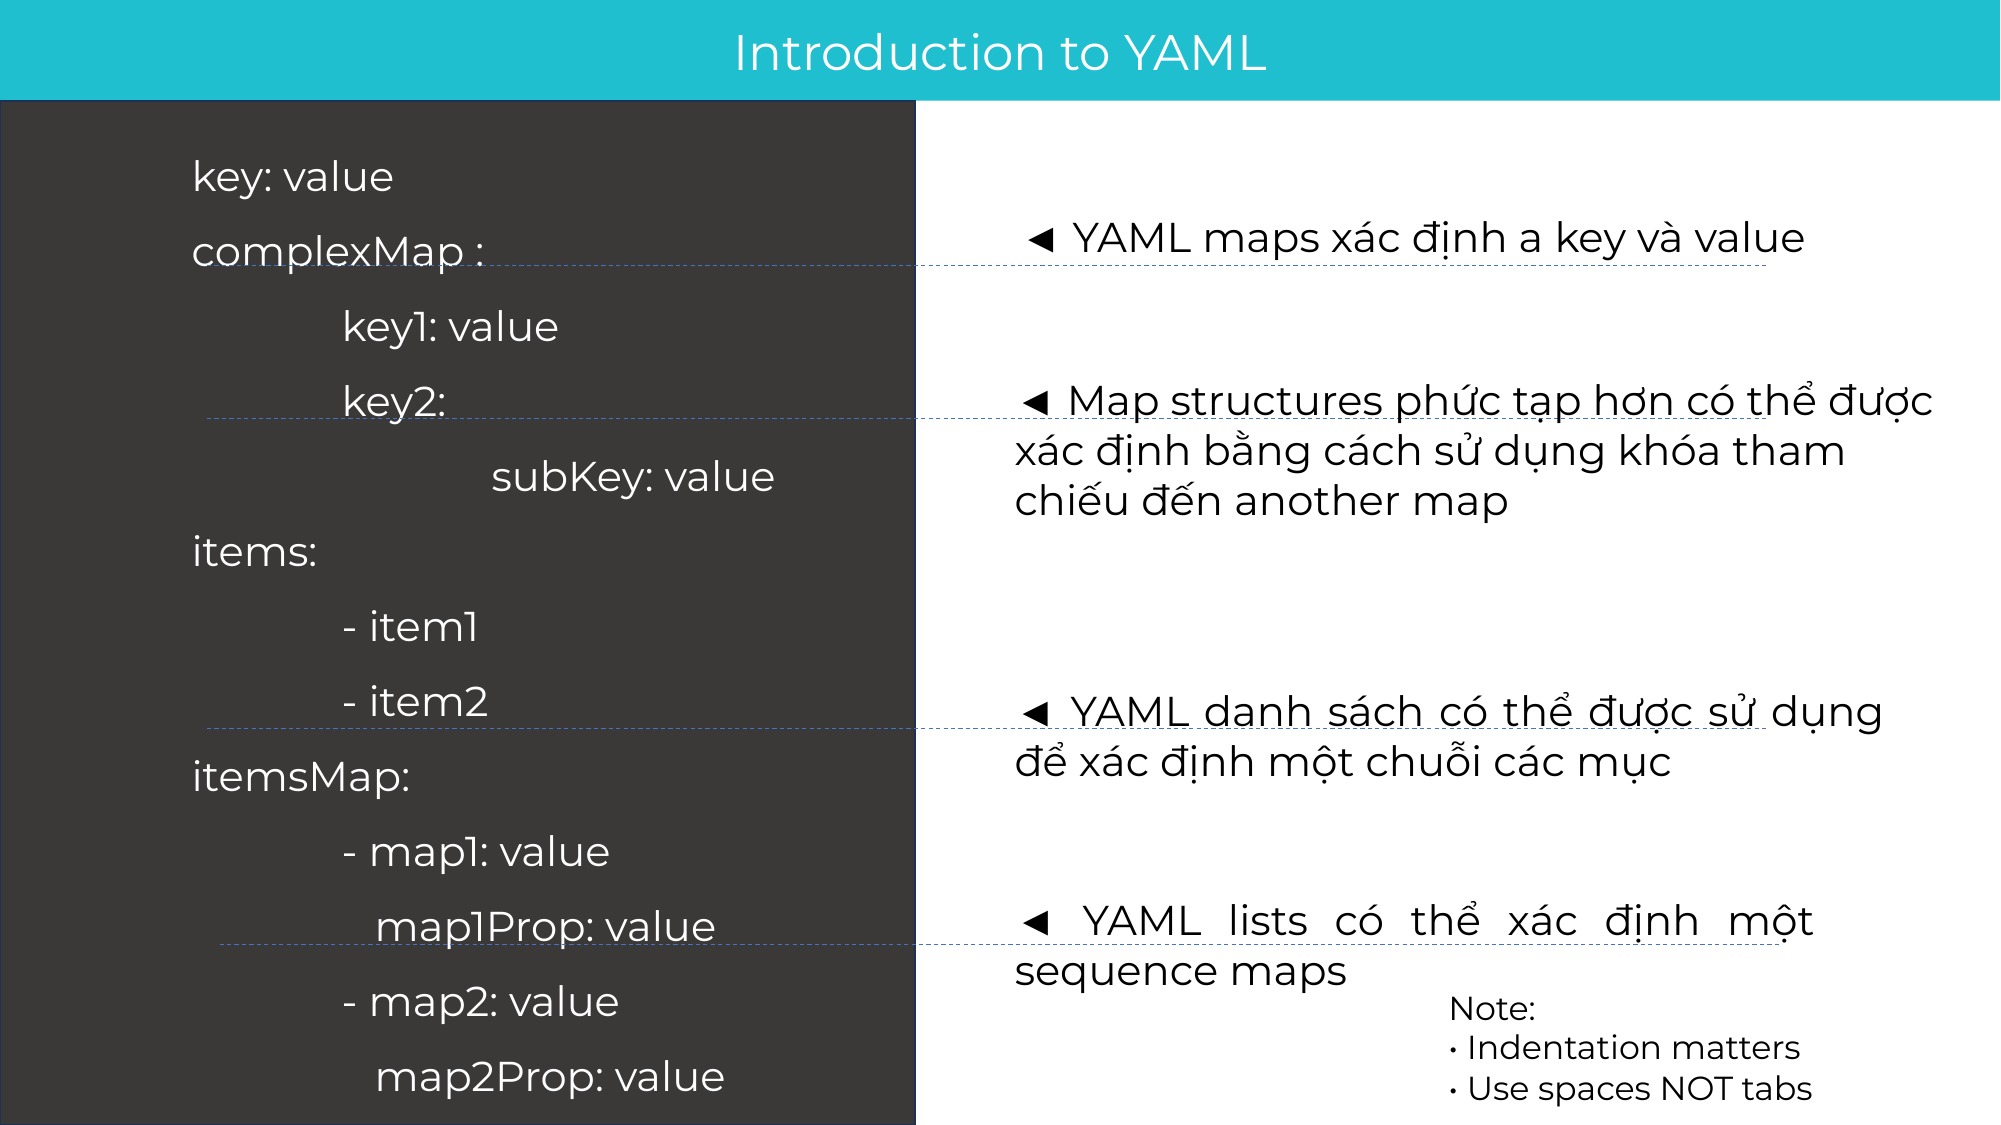

Introduction to YAML
key: value
complexMap :
	key1: value
	key2:
		subKey: value
items:
	- item1
	- item2
itemsMap:
	- map1: value
	   map1Prop: value
	- map2: value
	   map2Prop: value
◄ YAML maps xác định a key và value
◄ Map structures phức tạp hơn có thể được xác định bằng cách sử dụng khóa tham chiếu đến another map
◄ YAML danh sách có thể được sử dụng để xác định một chuỗi các mục
◄ YAML lists có thể xác định một sequence maps
Note:
• Indentation matters
• Use spaces NOT tabs